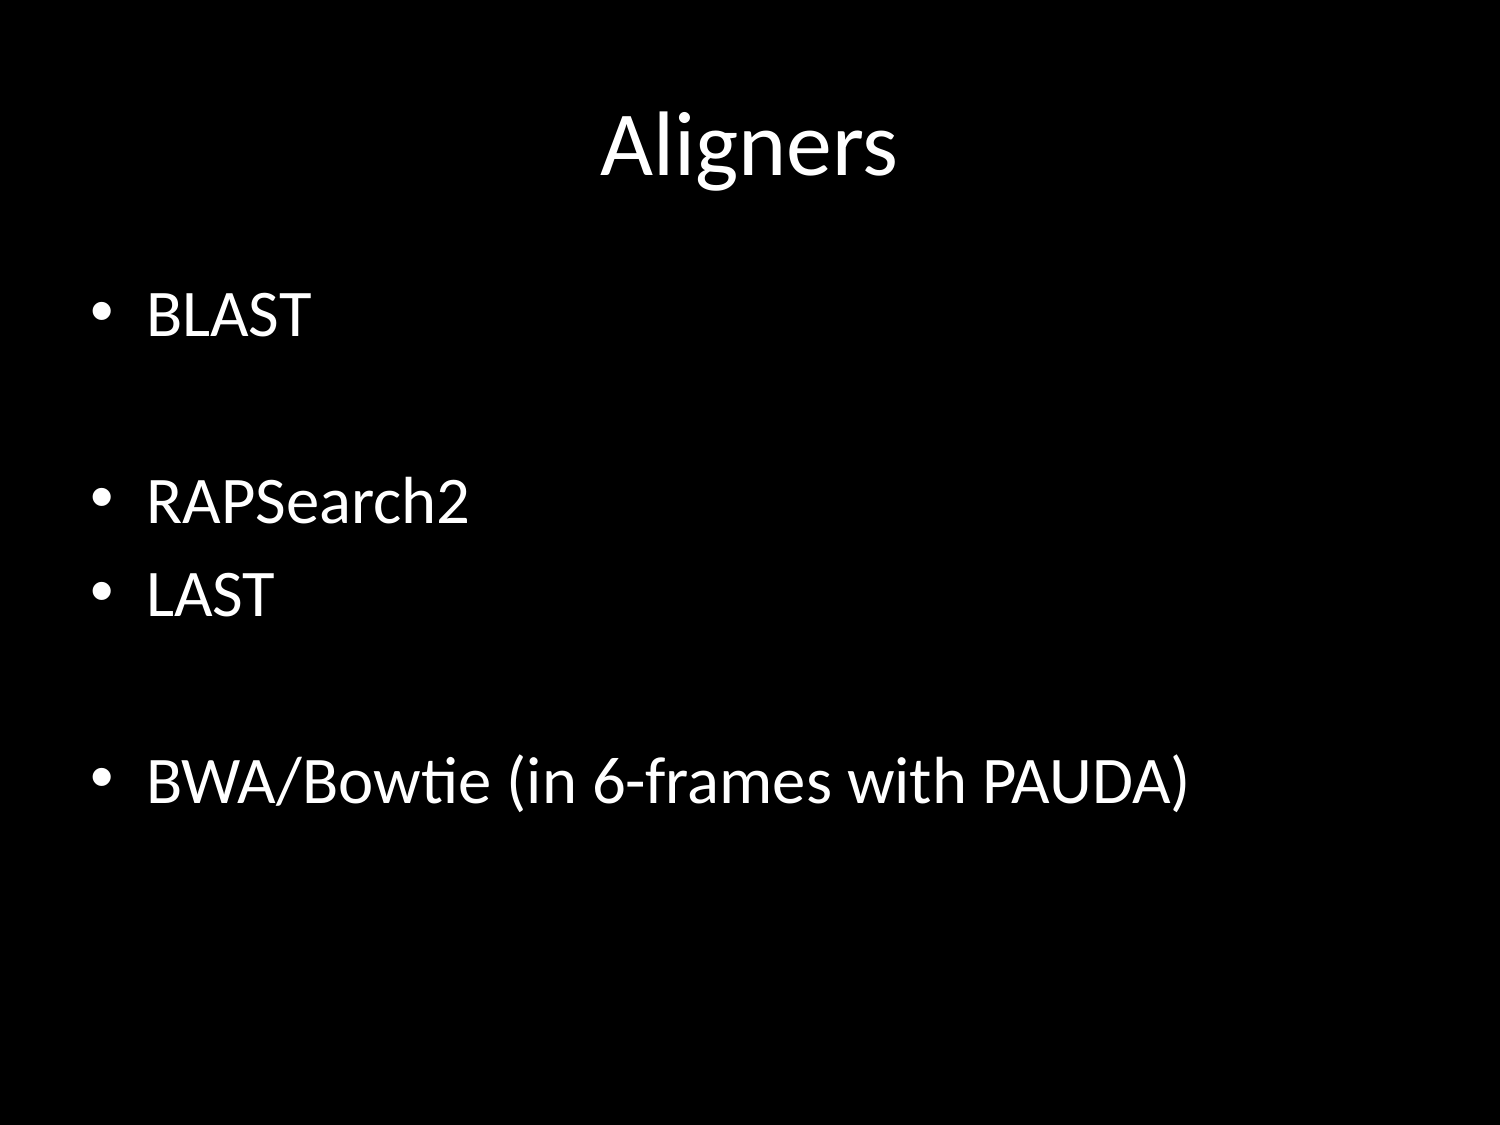

# Aligners
BLAST

RAPSearch2
LAST

BWA/Bowtie (in 6-frames with PAUDA)